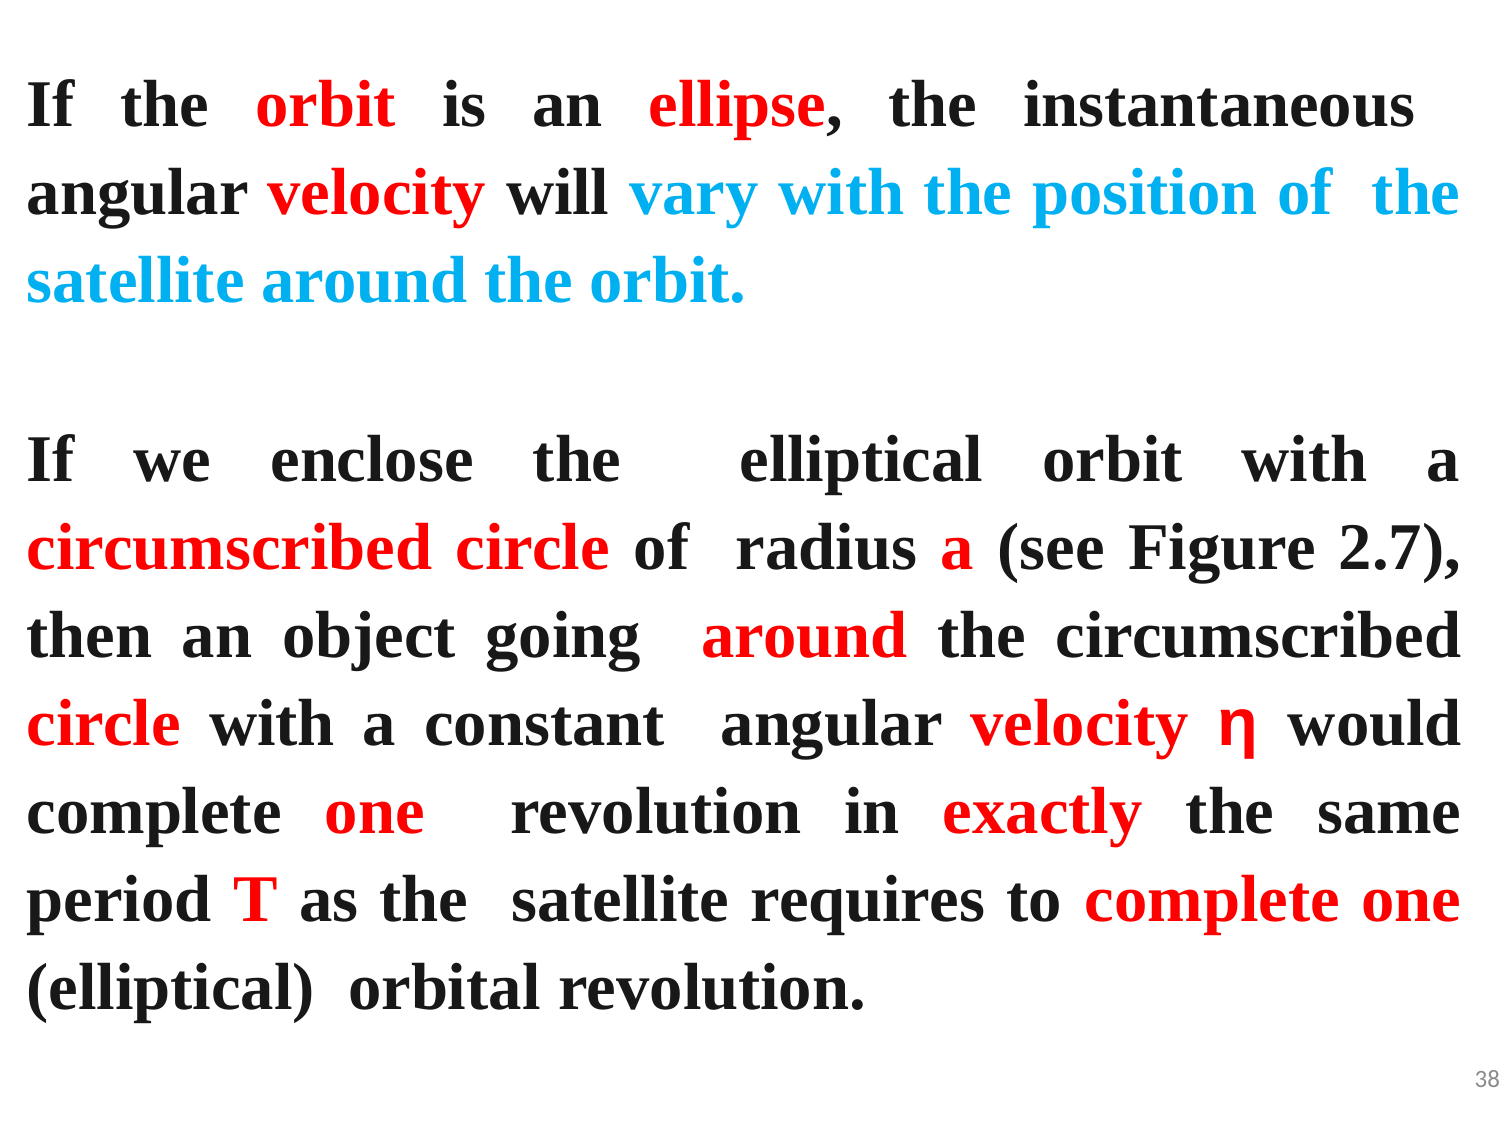

If the orbit is an ellipse, the instantaneous  angular velocity will vary with the position of  the satellite around the orbit.

If we enclose the  elliptical orbit with a circumscribed circle of  radius a (see Figure 2.7), then an object going  around the circumscribed circle with a constant  angular velocity η would complete one  revolution in exactly the same period T as the  satellite requires to complete one (elliptical)  orbital revolution.
38